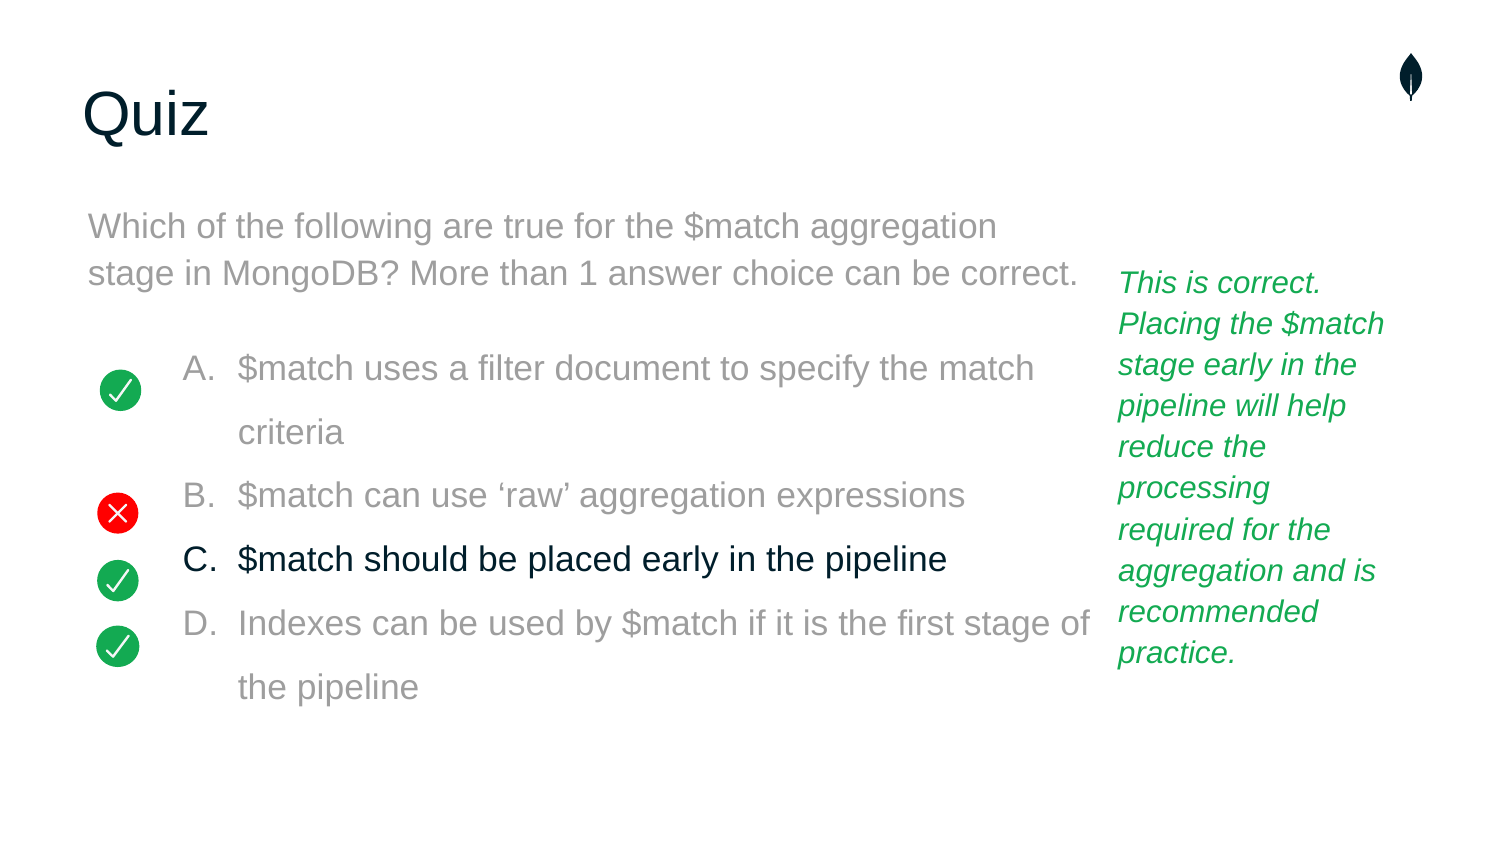

# Quiz
Which of the following are true for the $match aggregation stage in MongoDB? More than 1 answer choice can be correct.
$match uses a filter document to specify the match criteria
$match can use ‘raw’ aggregation expressions
$match should be placed early in the pipeline
Indexes can be used by $match if it is the first stage of the pipeline
This is correct. Placing the $match stage early in the pipeline will help reduce the processing required for the aggregation and is recommended practice.